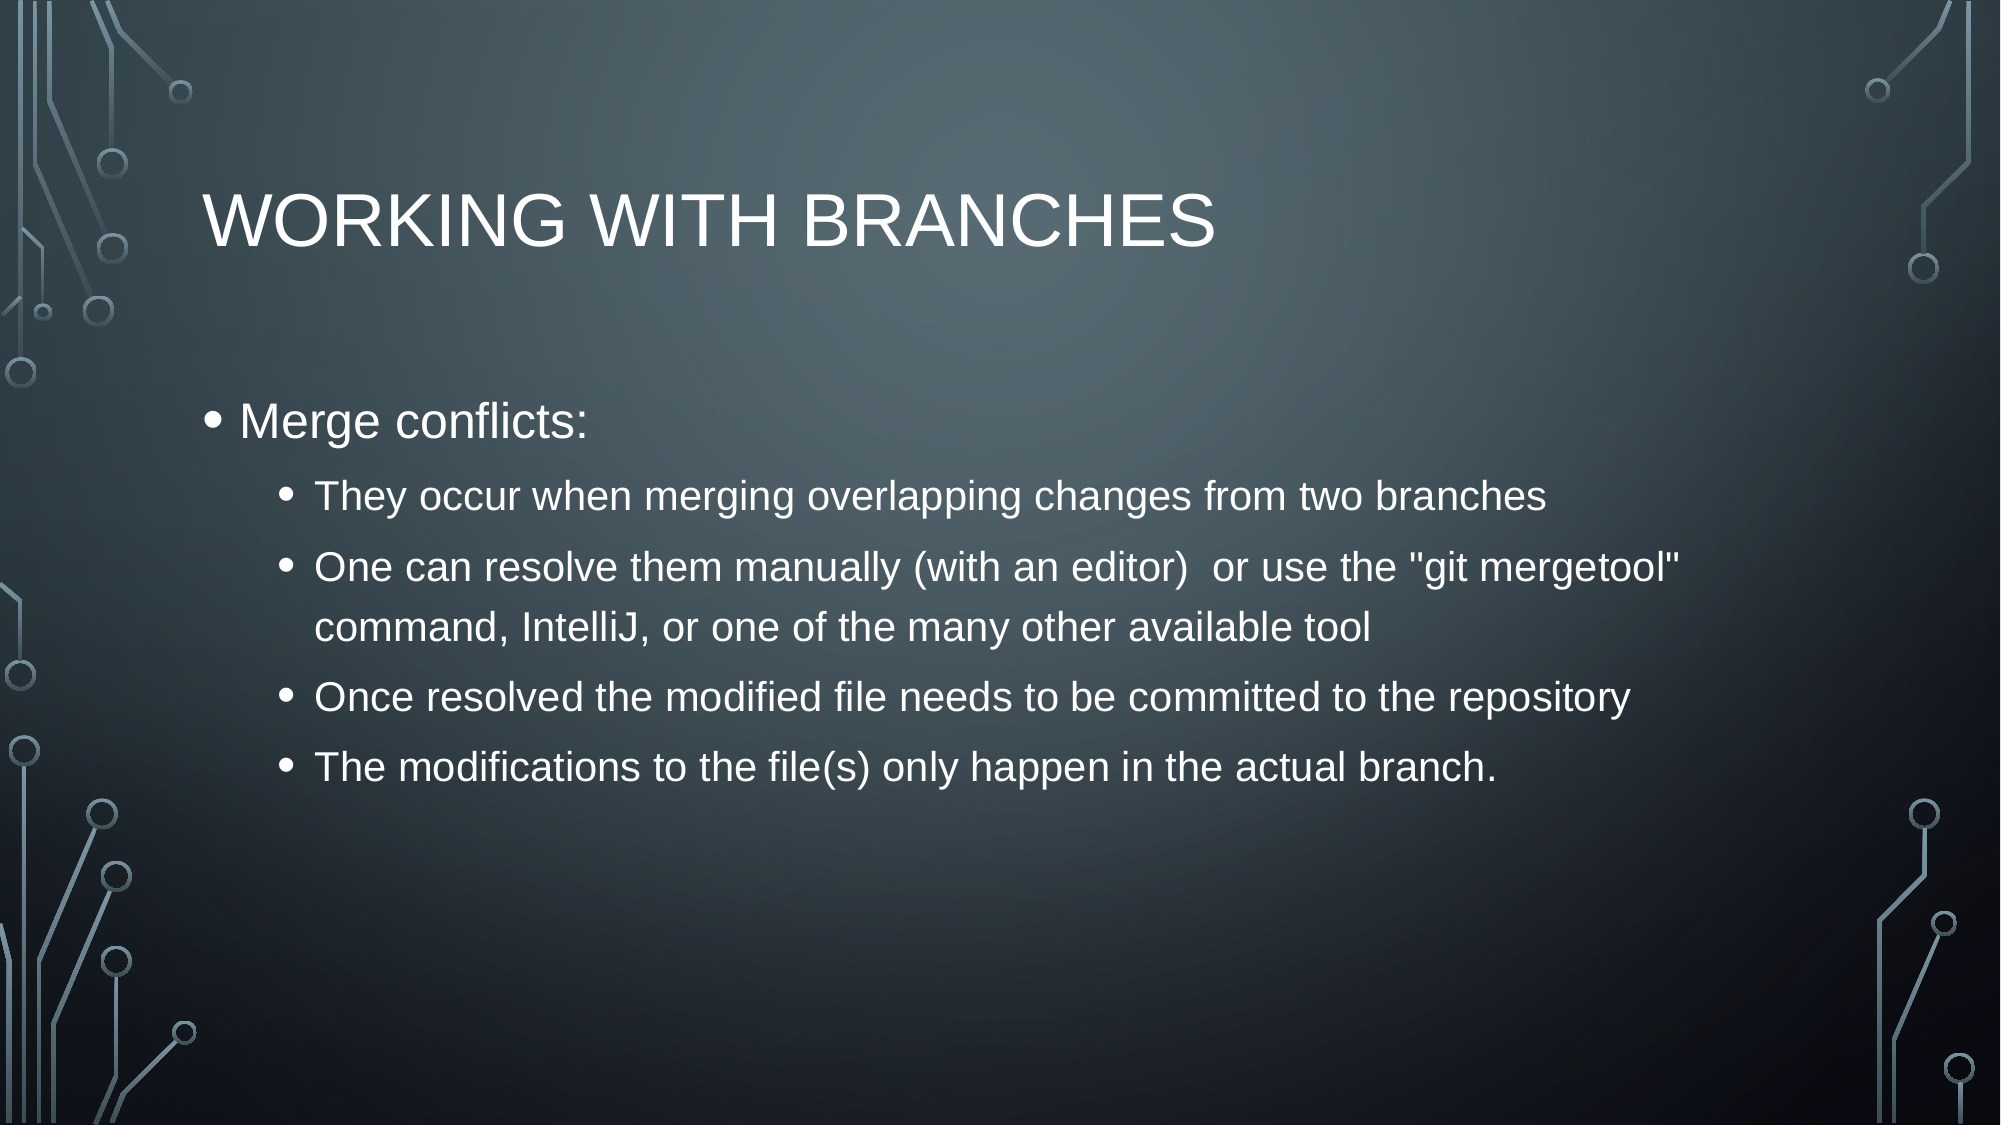

# Working with Branches
Merge conflicts:
They occur when merging overlapping changes from two branches
One can resolve them manually (with an editor)  or use the "git mergetool" command, IntelliJ, or one of the many other available tool
Once resolved the modified file needs to be committed to the repository
The modifications to the file(s) only happen in the actual branch.